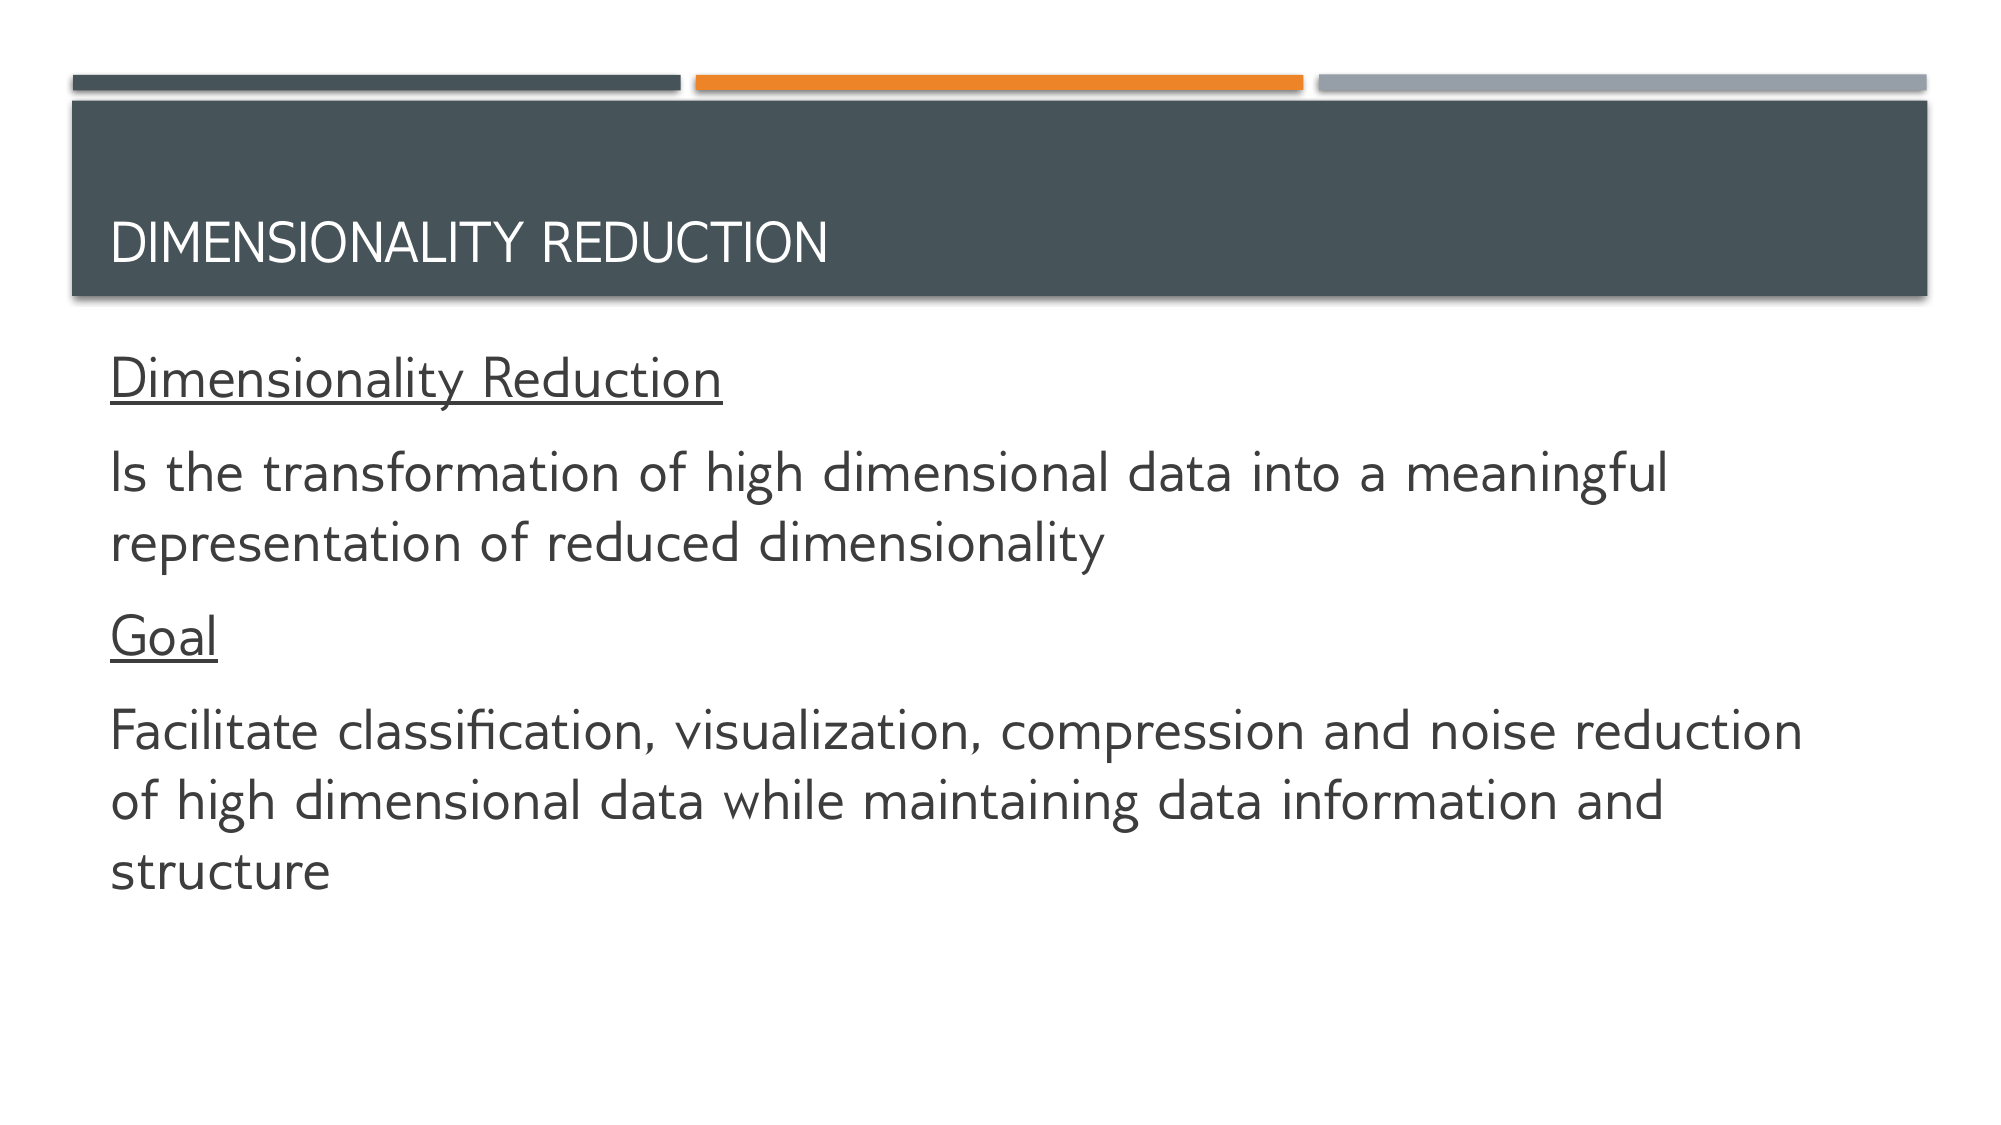

# Dimensionality Reduction
Dimensionality Reduction
Is the transformation of high dimensional data into a meaningful representation of reduced dimensionality
Goal
Facilitate classification, visualization, compression and noise reduction of high dimensional data while maintaining data information and structure